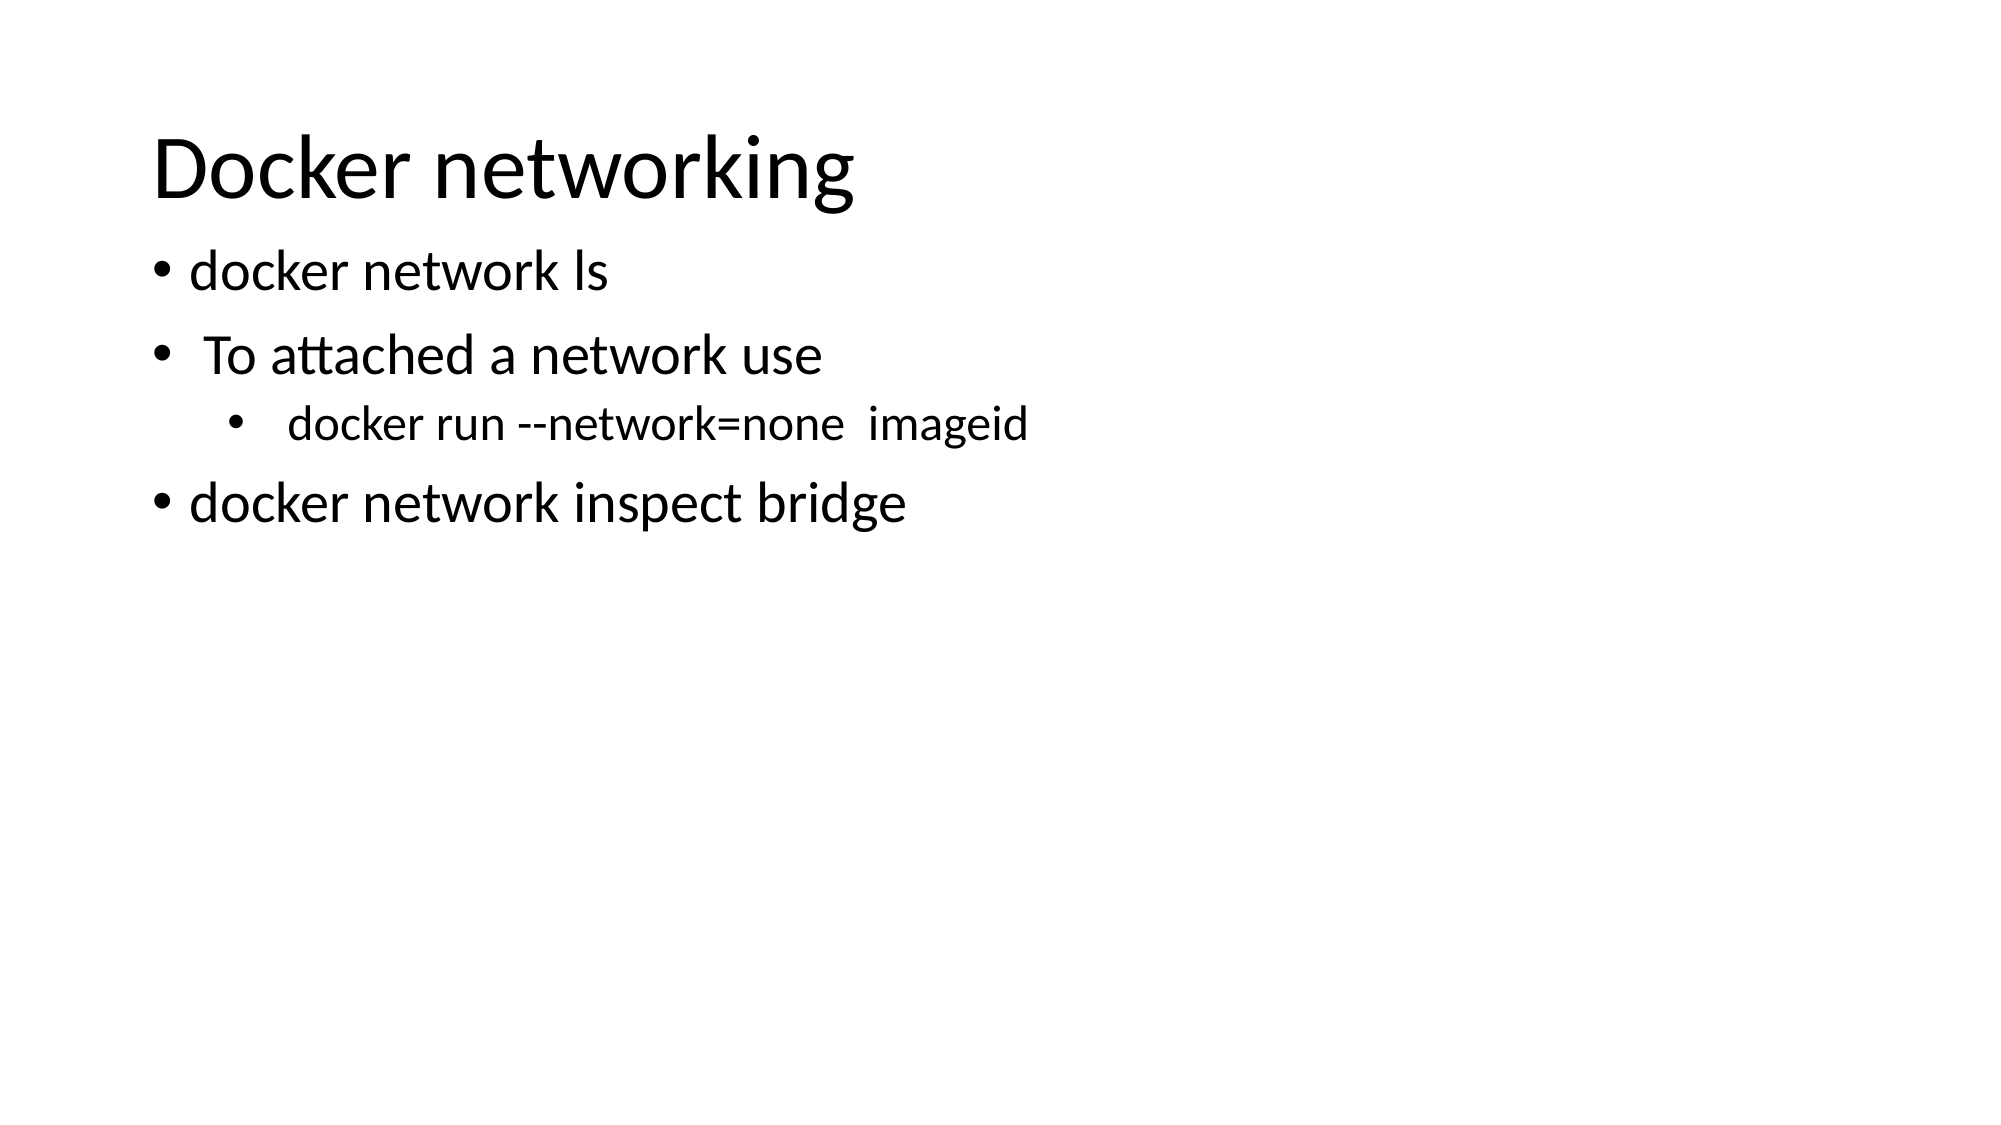

# Docker networking
docker network ls
 To attached a network use
  docker run --network=none  imageid
docker network inspect bridge